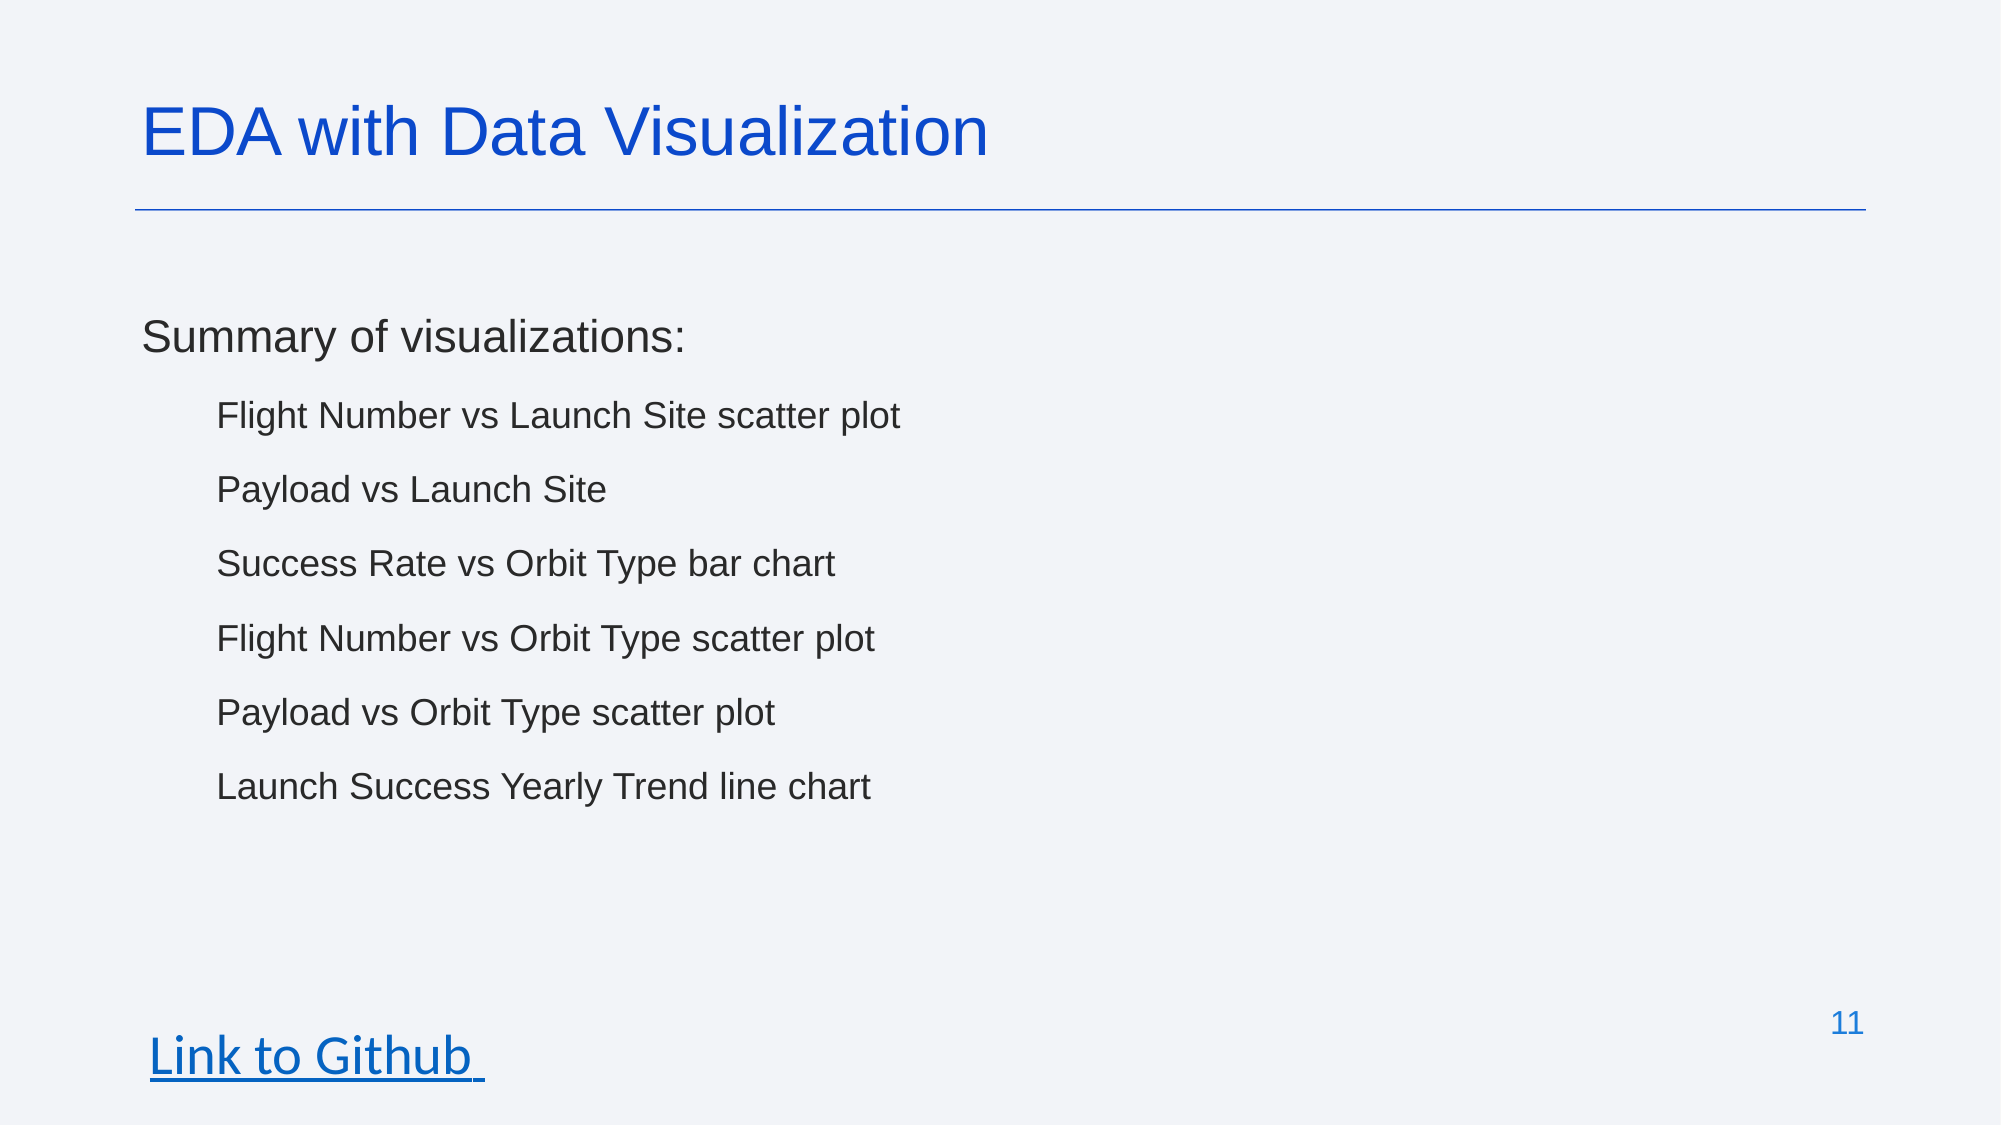

EDA with Data Visualization
Summary of visualizations:
Flight Number vs Launch Site scatter plot
Payload vs Launch Site
Success Rate vs Orbit Type bar chart
Flight Number vs Orbit Type scatter plot
Payload vs Orbit Type scatter plot
Launch Success Yearly Trend line chart
11
Link to Github